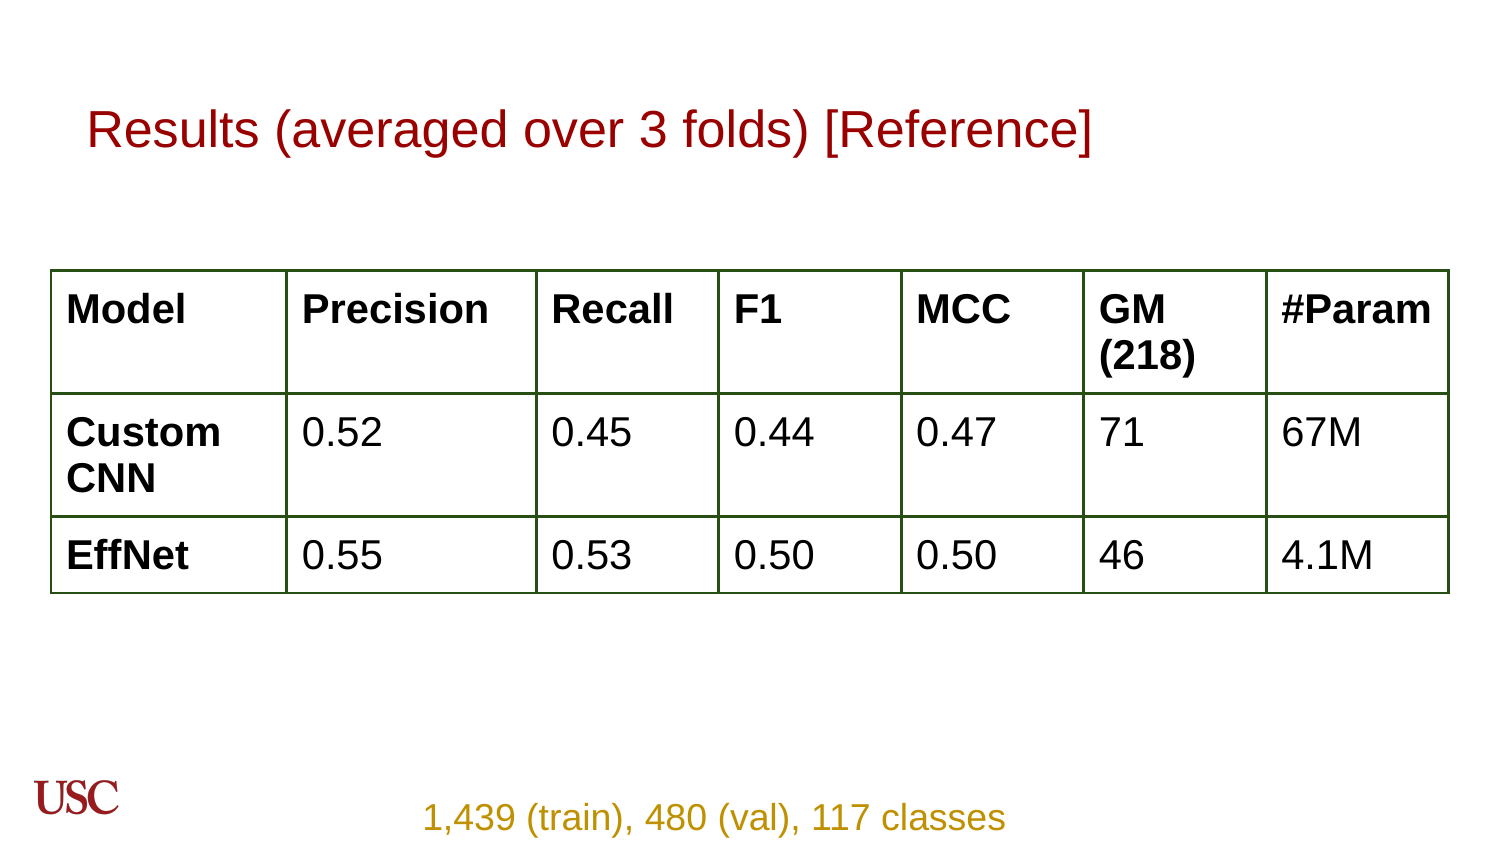

# Results (averaged over 3 folds) [Reference]
| Model | Precision | Recall | F1 | MCC | GM (218) | #Param |
| --- | --- | --- | --- | --- | --- | --- |
| Custom CNN | 0.52 | 0.45 | 0.44 | 0.47 | 71 | 67M |
| EffNet | 0.55 | 0.53 | 0.50 | 0.50 | 46 | 4.1M |
1,439 (train), 480 (val), 117 classes